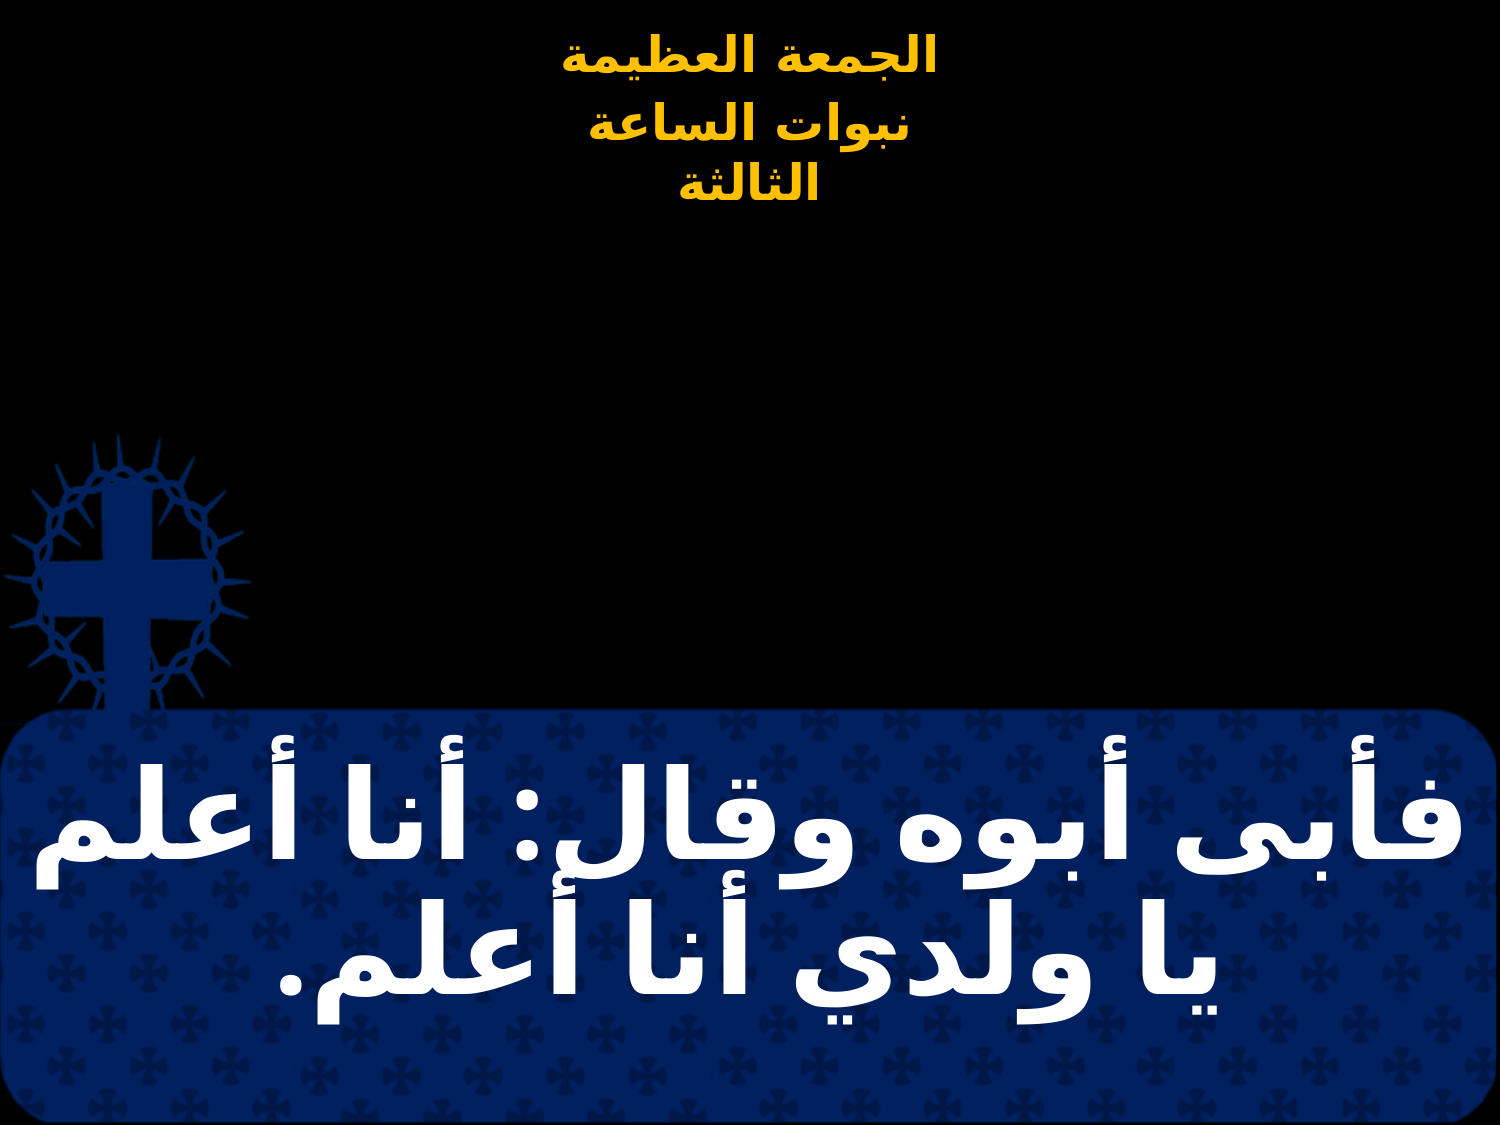

# فأبى أبوه وقال: أنا أعلم يا ولدي أنا أعلم.